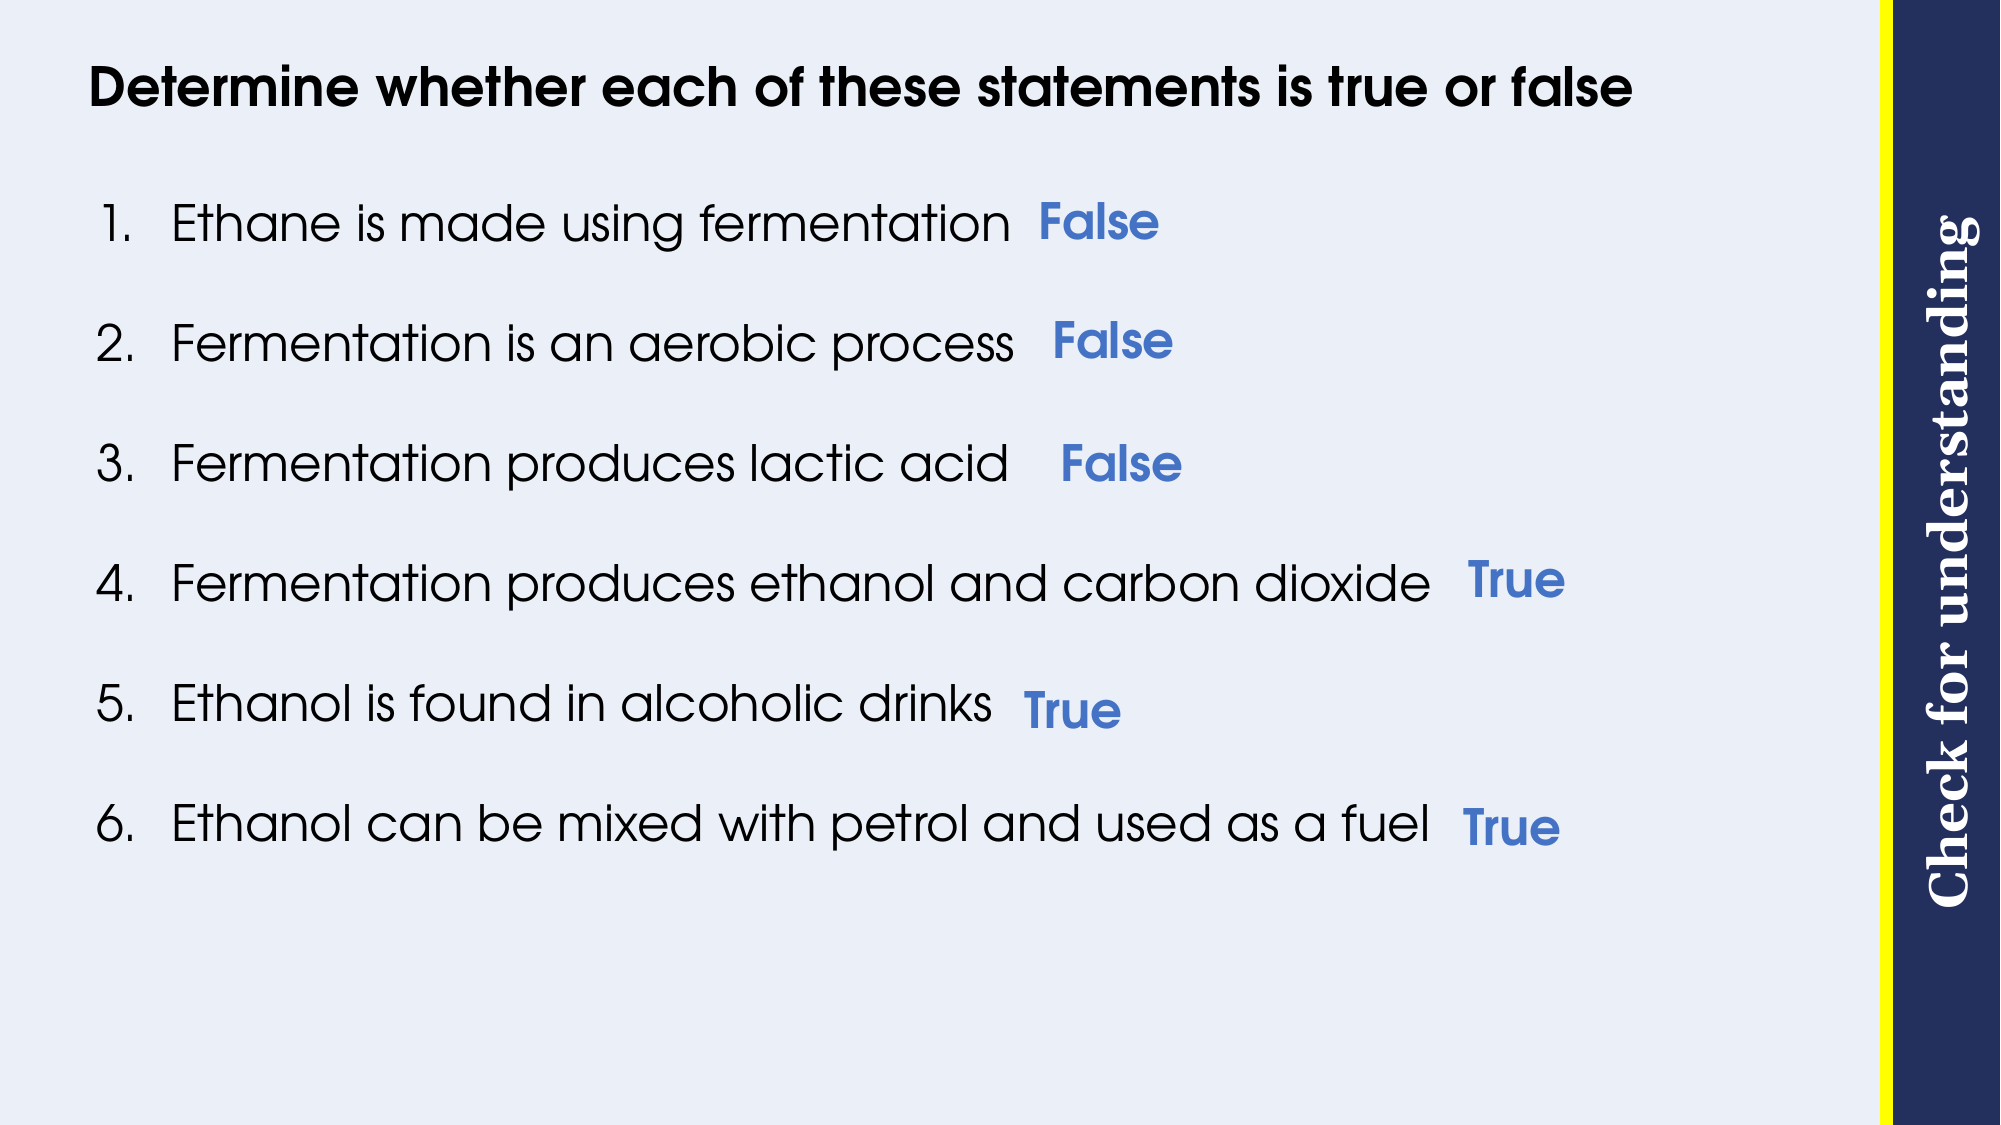

# Determine whether each of these statements is true or false
False
Ethane is made using fermentation

Fermentation is an aerobic process

Fermentation produces lactic acid

Fermentation produces ethanol and carbon dioxide

Ethanol is found in alcoholic drinks

Ethanol can be mixed with petrol and used as a fuel
False
False
True
True
True